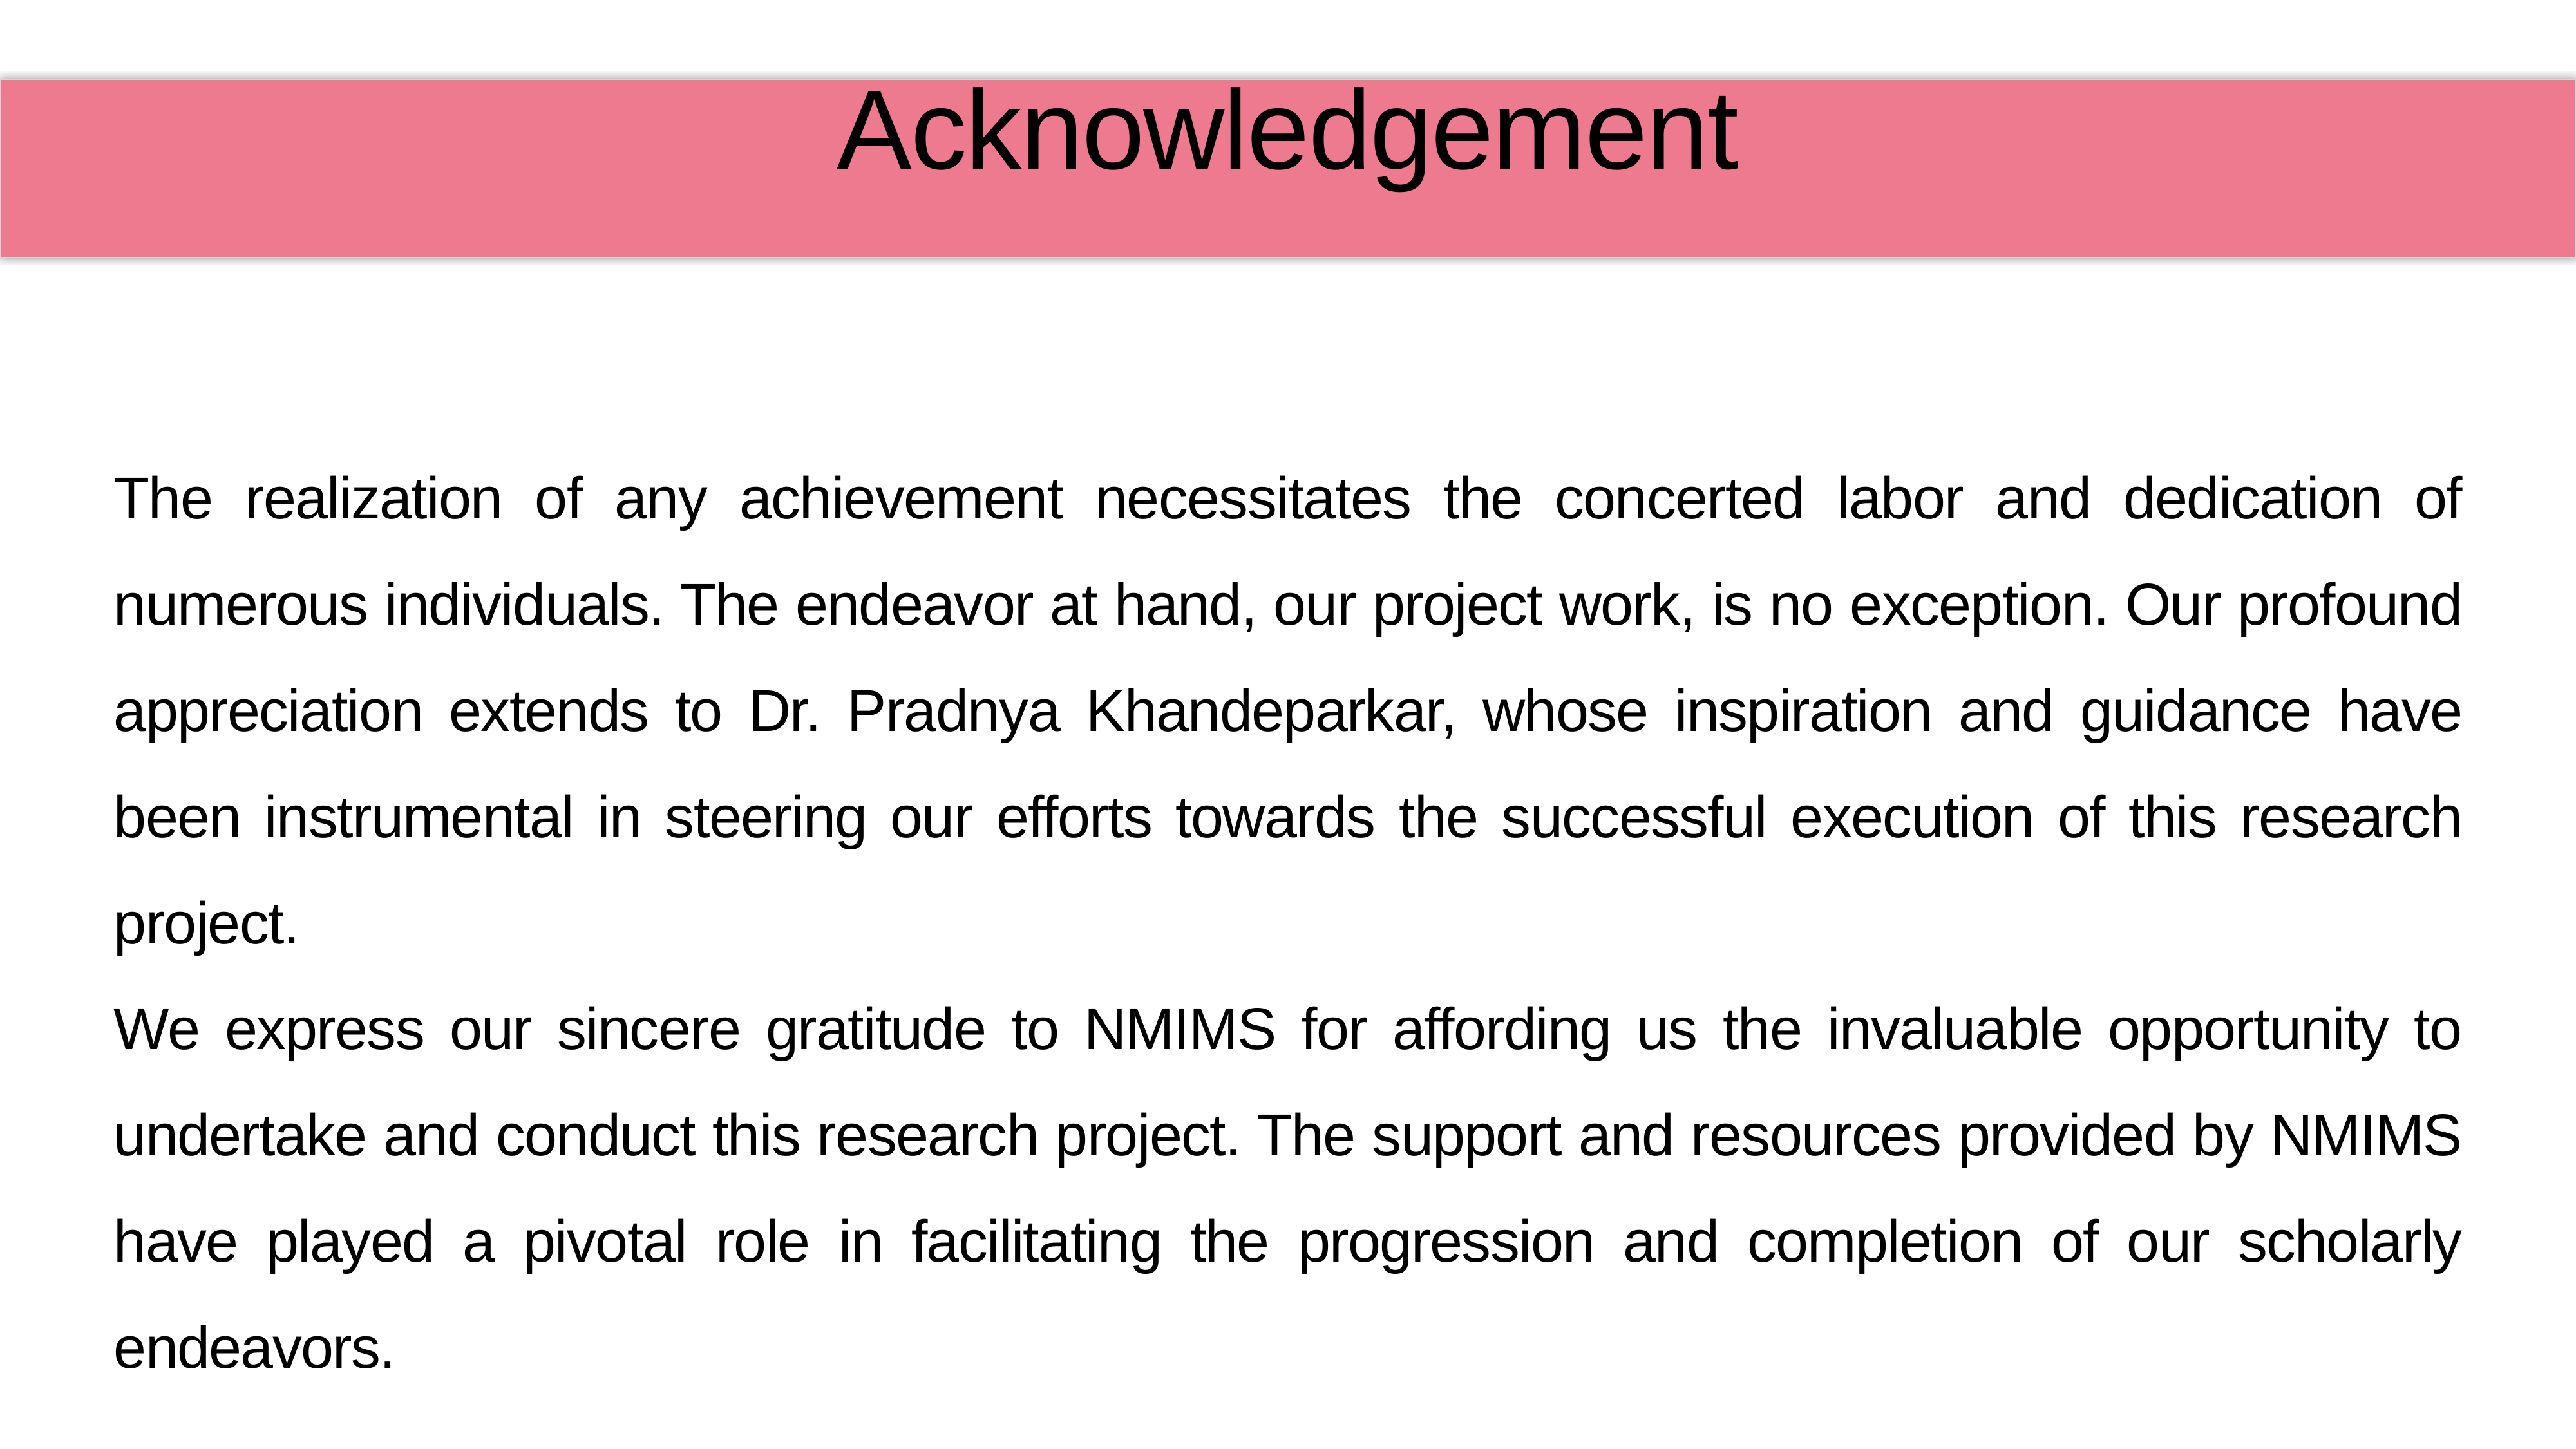

# Acknowledgement

The realization of any achievement necessitates the concerted labor and dedication of numerous individuals. The endeavor at hand, our project work, is no exception. Our profound appreciation extends to Dr. Pradnya Khandeparkar, whose inspiration and guidance have been instrumental in steering our efforts towards the successful execution of this research project.
We express our sincere gratitude to NMIMS for affording us the invaluable opportunity to undertake and conduct this research project. The support and resources provided by NMIMS have played a pivotal role in facilitating the progression and completion of our scholarly endeavors.